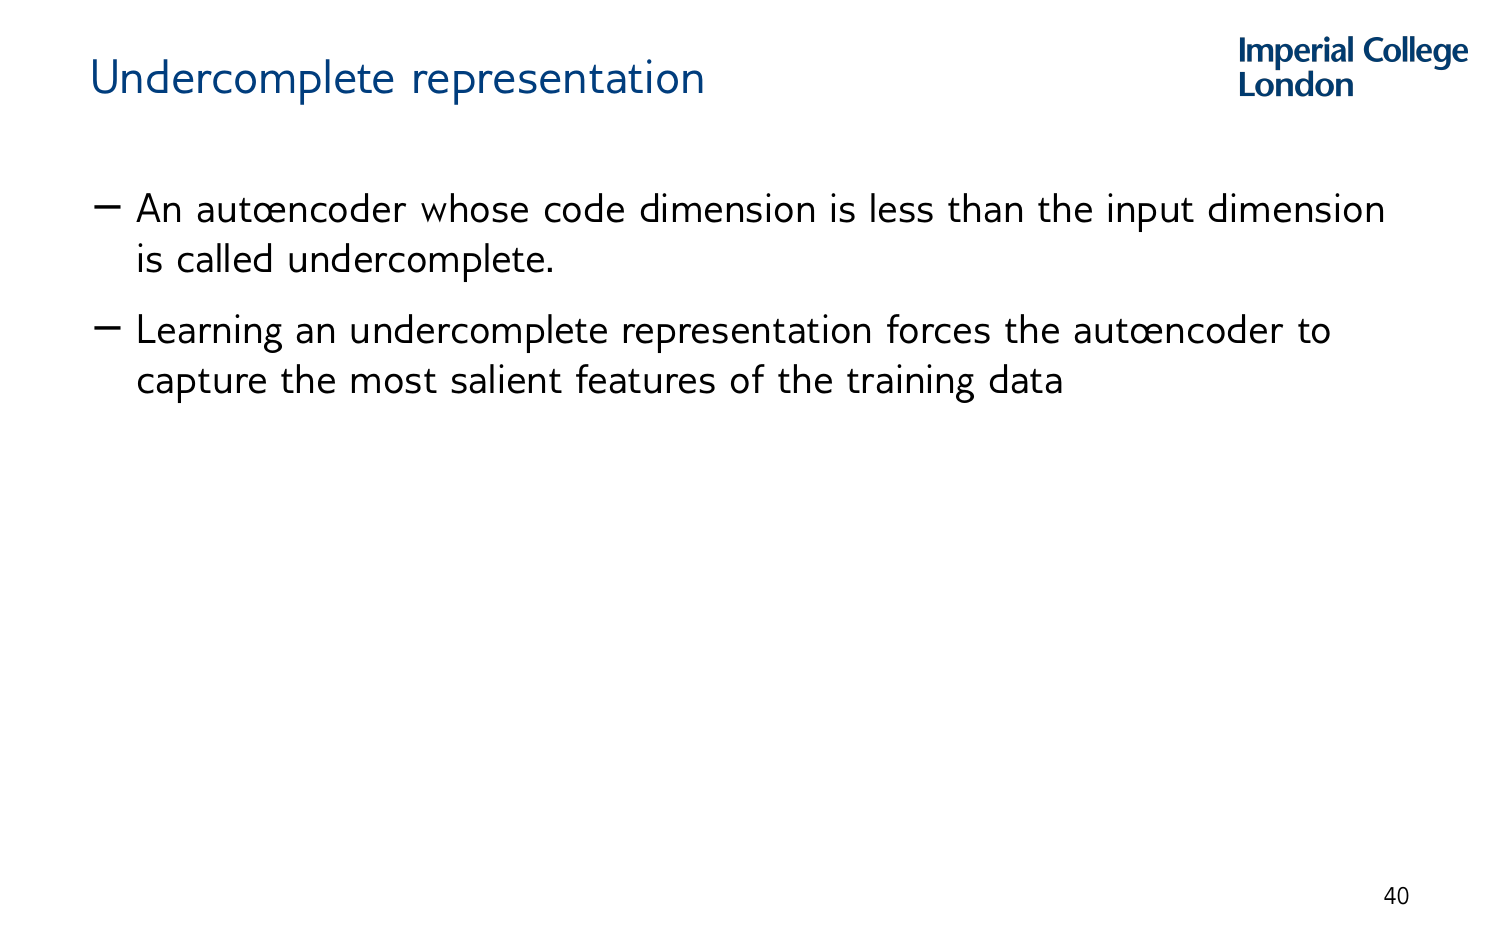

# Undercomplete representation
An autoencoder whose code dimension is less than the input dimension is called undercomplete.
Learning an undercomplete representation forces the autoencoder to capture the most salient features of the training data

40